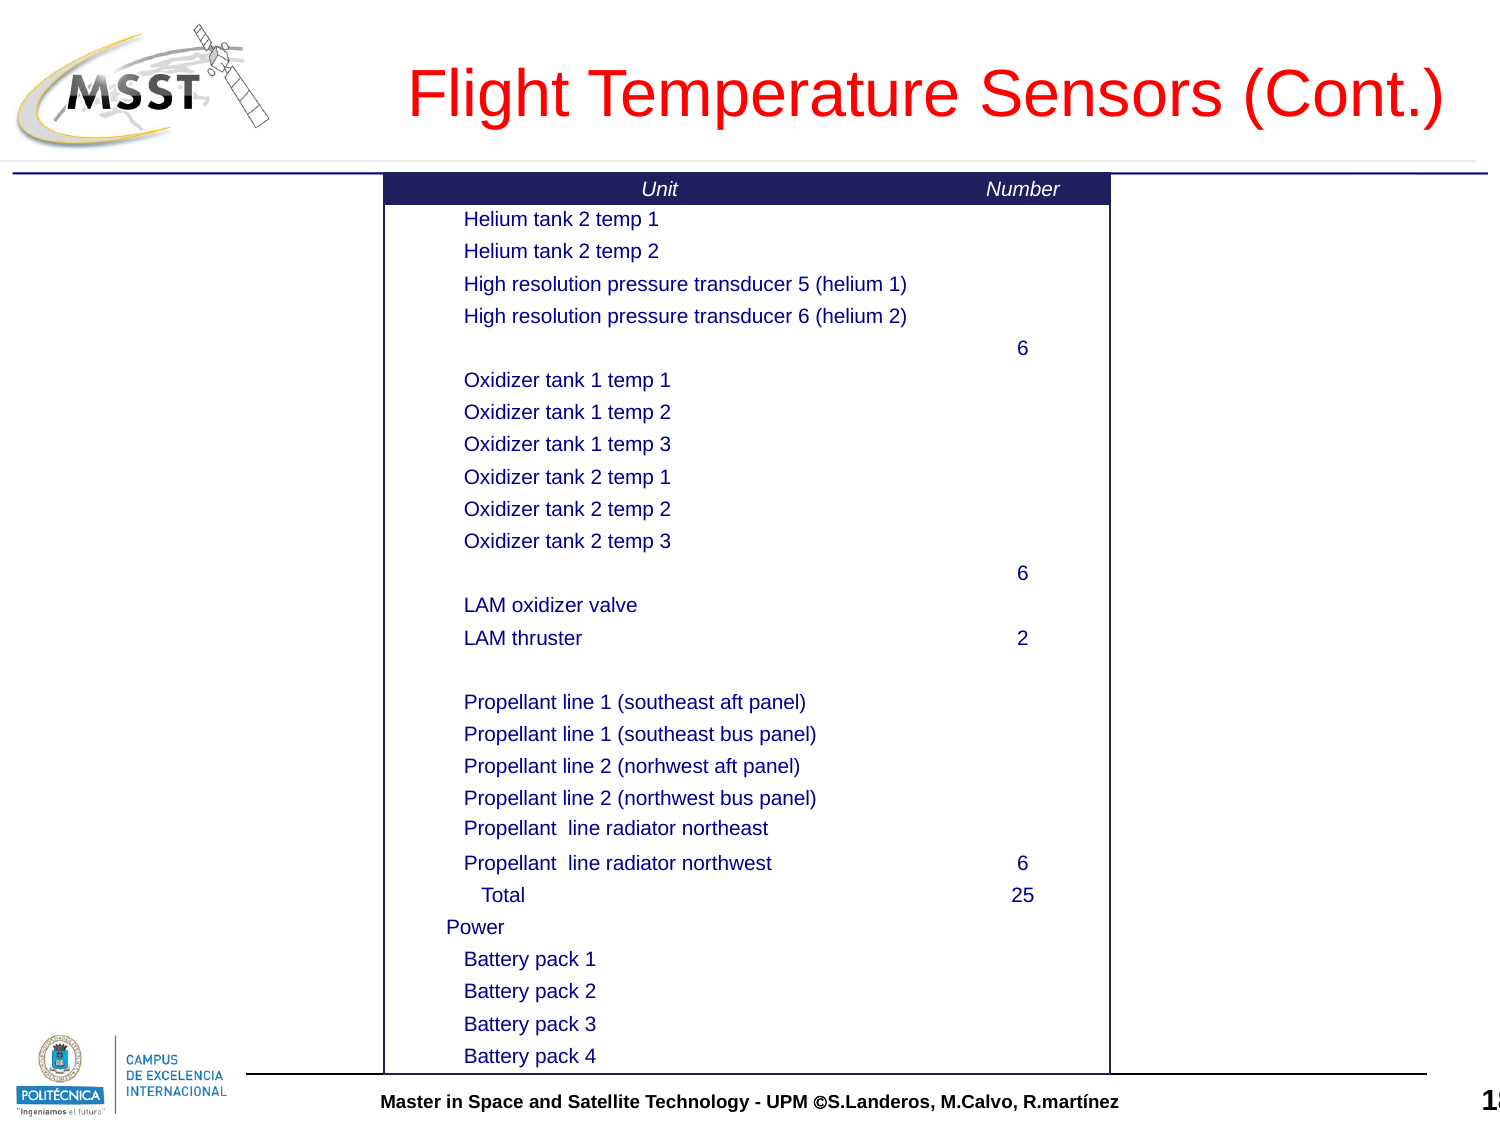

Flight Temperature Sensors (Cont.)
| Unit | Number |
| --- | --- |
| Helium tank 2 temp 1 |  |
| Helium tank 2 temp 2 |  |
| High resolution pressure transducer 5 (helium 1) |  |
| High resolution pressure transducer 6 (helium 2) |  |
|  | 6 |
| Oxidizer tank 1 temp 1 |  |
| Oxidizer tank 1 temp 2 |  |
| Oxidizer tank 1 temp 3 |  |
| Oxidizer tank 2 temp 1 |  |
| Oxidizer tank 2 temp 2 |  |
| Oxidizer tank 2 temp 3 |  |
|  | 6 |
| LAM oxidizer valve |  |
| LAM thruster | 2 |
|  |  |
| Propellant line 1 (southeast aft panel) |  |
| Propellant line 1 (southeast bus panel) |  |
| Propellant line 2 (norhwest aft panel) |  |
| Propellant line 2 (northwest bus panel) |  |
| Propellant line radiator northeast |  |
| Propellant line radiator northwest | 6 |
| Total | 25 |
| Power |  |
| Battery pack 1 |  |
| Battery pack 2 |  |
| Battery pack 3 |  |
| Battery pack 4 |  |